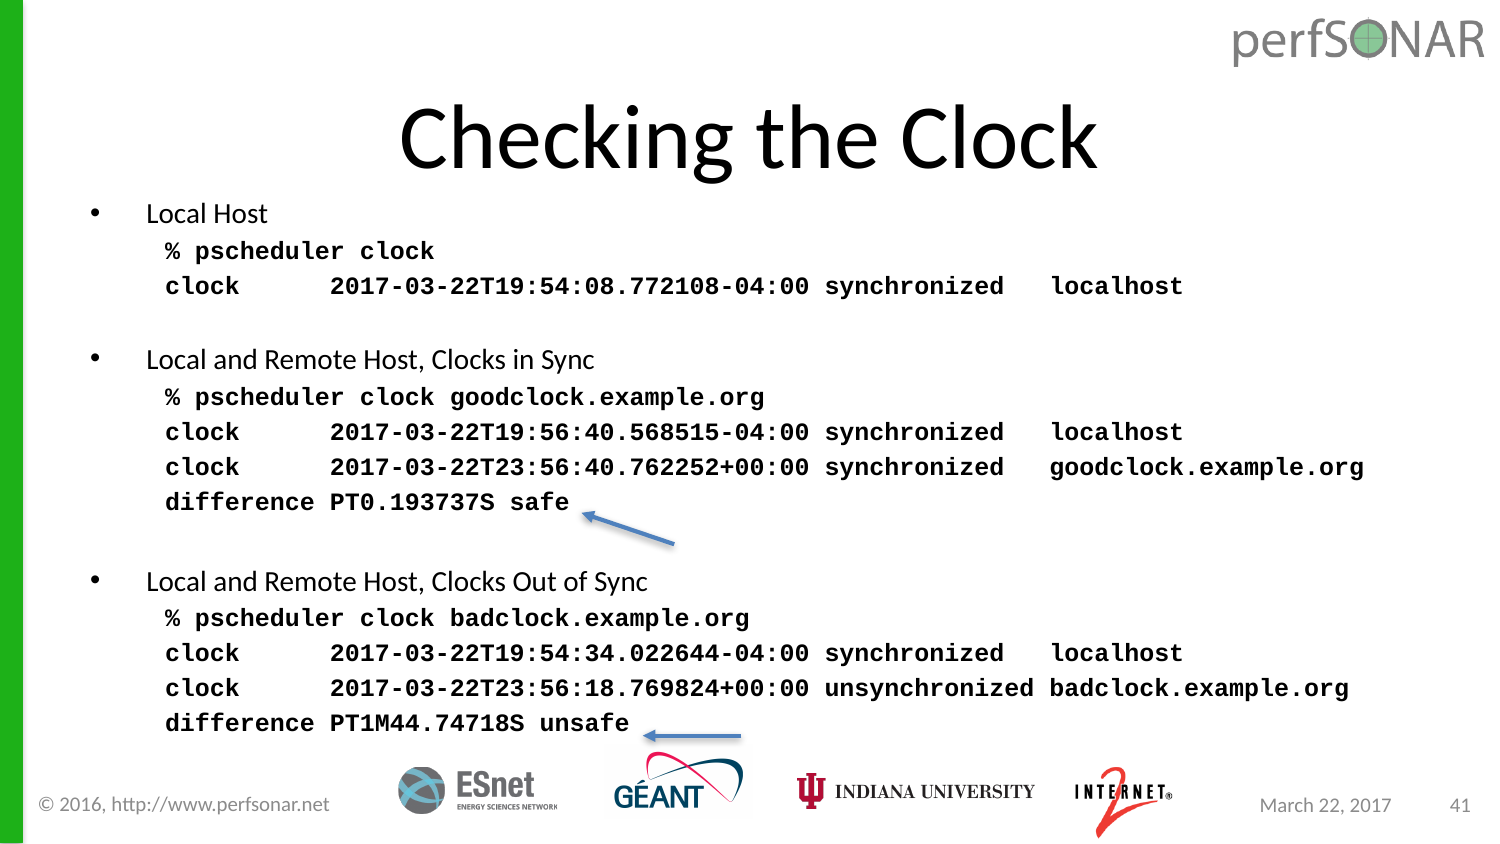

# Checking the Clock
Local Host
% pscheduler clock
clock      2017-03-22T19:54:08.772108-04:00 synchronized   localhost

Local and Remote Host, Clocks in Sync
% pscheduler clock goodclock.example.org
clock      2017-03-22T19:56:40.568515-04:00 synchronized   localhost
clock      2017-03-22T23:56:40.762252+00:00 synchronized   goodclock.example.org
difference PT0.193737S safe

Local and Remote Host, Clocks Out of Sync
% pscheduler clock badclock.example.org
clock      2017-03-22T19:54:34.022644-04:00 synchronized   localhost
clock      2017-03-22T23:56:18.769824+00:00 unsynchronized badclock.example.org
difference PT1M44.74718S unsafe

© 2016, http://www.perfsonar.net
March 22, 2017
41